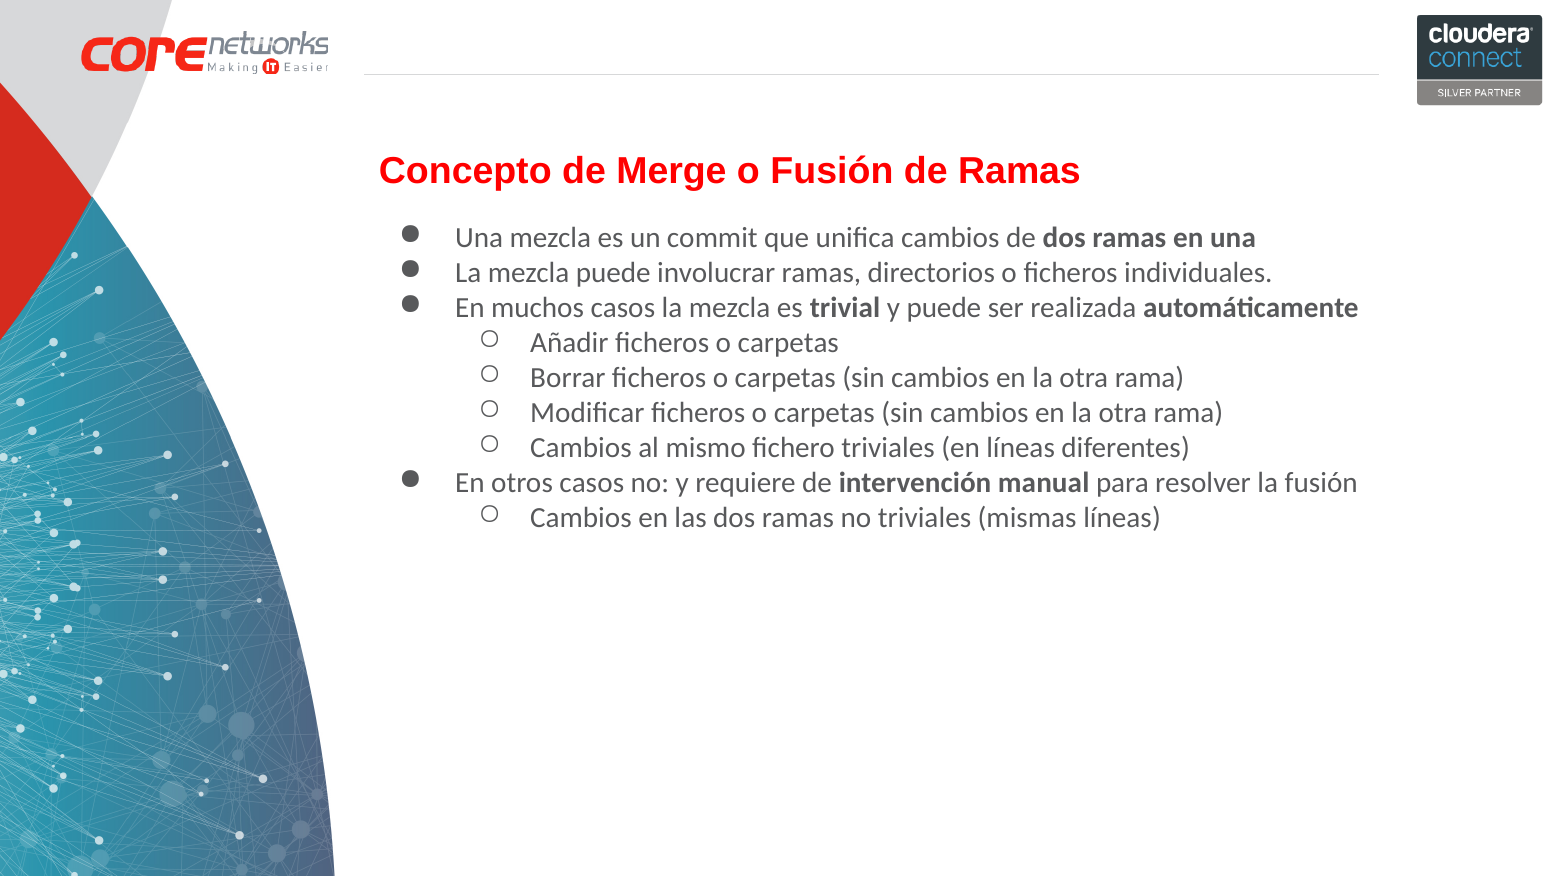

Concepto de Merge o Fusión de Ramas
Una mezcla es un commit que unifica cambios de dos ramas en una
La mezcla puede involucrar ramas, directorios o ficheros individuales.
En muchos casos la mezcla es trivial y puede ser realizada automáticamente
Añadir ficheros o carpetas
Borrar ficheros o carpetas (sin cambios en la otra rama)
Modificar ficheros o carpetas (sin cambios en la otra rama)
Cambios al mismo fichero triviales (en líneas diferentes)
En otros casos no: y requiere de intervención manual para resolver la fusión
Cambios en las dos ramas no triviales (mismas líneas)